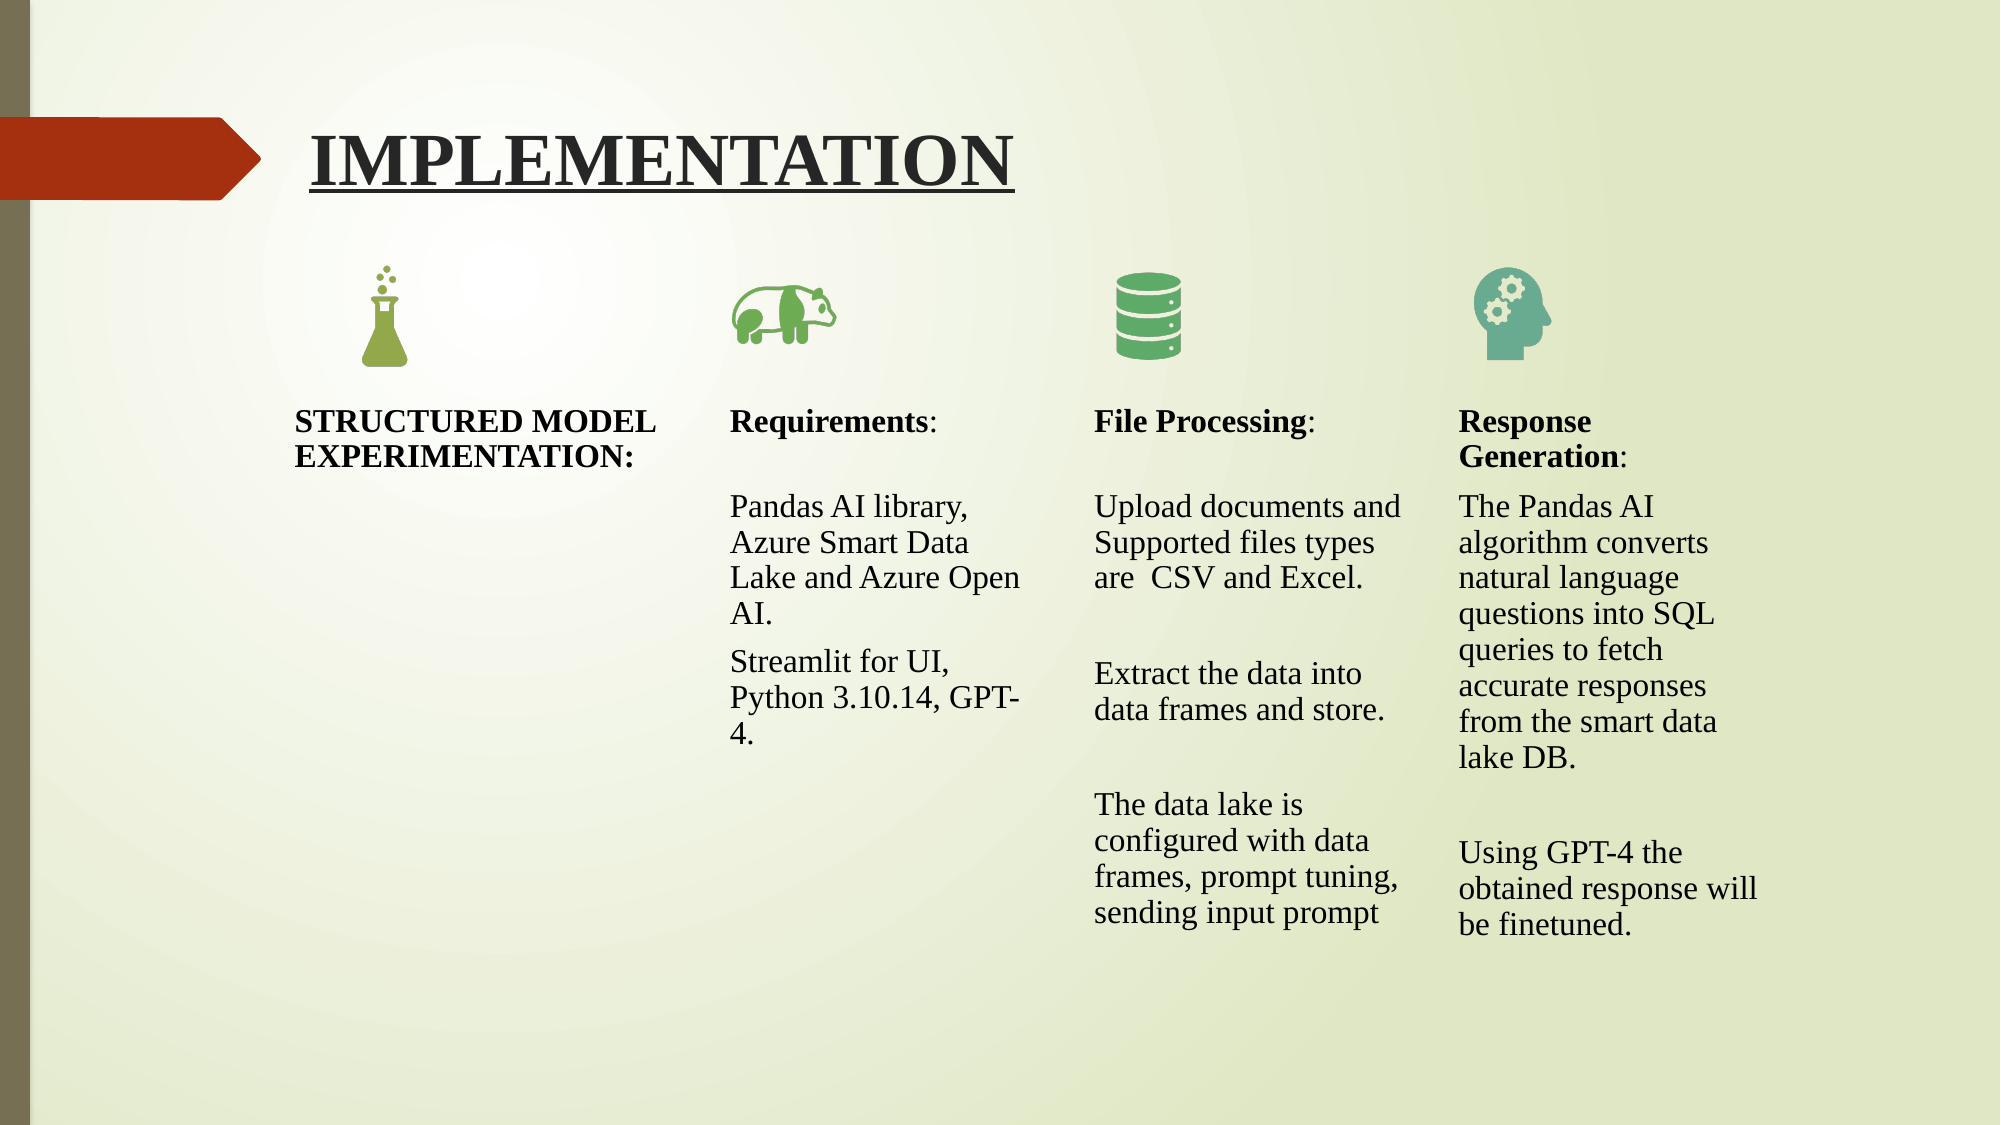

# IMPLEMENTATION

STRUCTURED MODEL EXPERIMENTATION:
Requirements:
Pandas AI library, Azure Smart Data Lake and Azure Open AI.
Streamlit for UI, Python 3.10.14, GPT-4.
File Processing:
Upload documents and Supported files types are  CSV and Excel.

Extract the data into data frames and store.

The data lake is configured with data frames, prompt tuning, sending input prompt
Response Generation:
The Pandas AI algorithm converts natural language questions into SQL queries to fetch accurate responses from the smart data lake DB.

Using GPT-4 the obtained response will be finetuned.